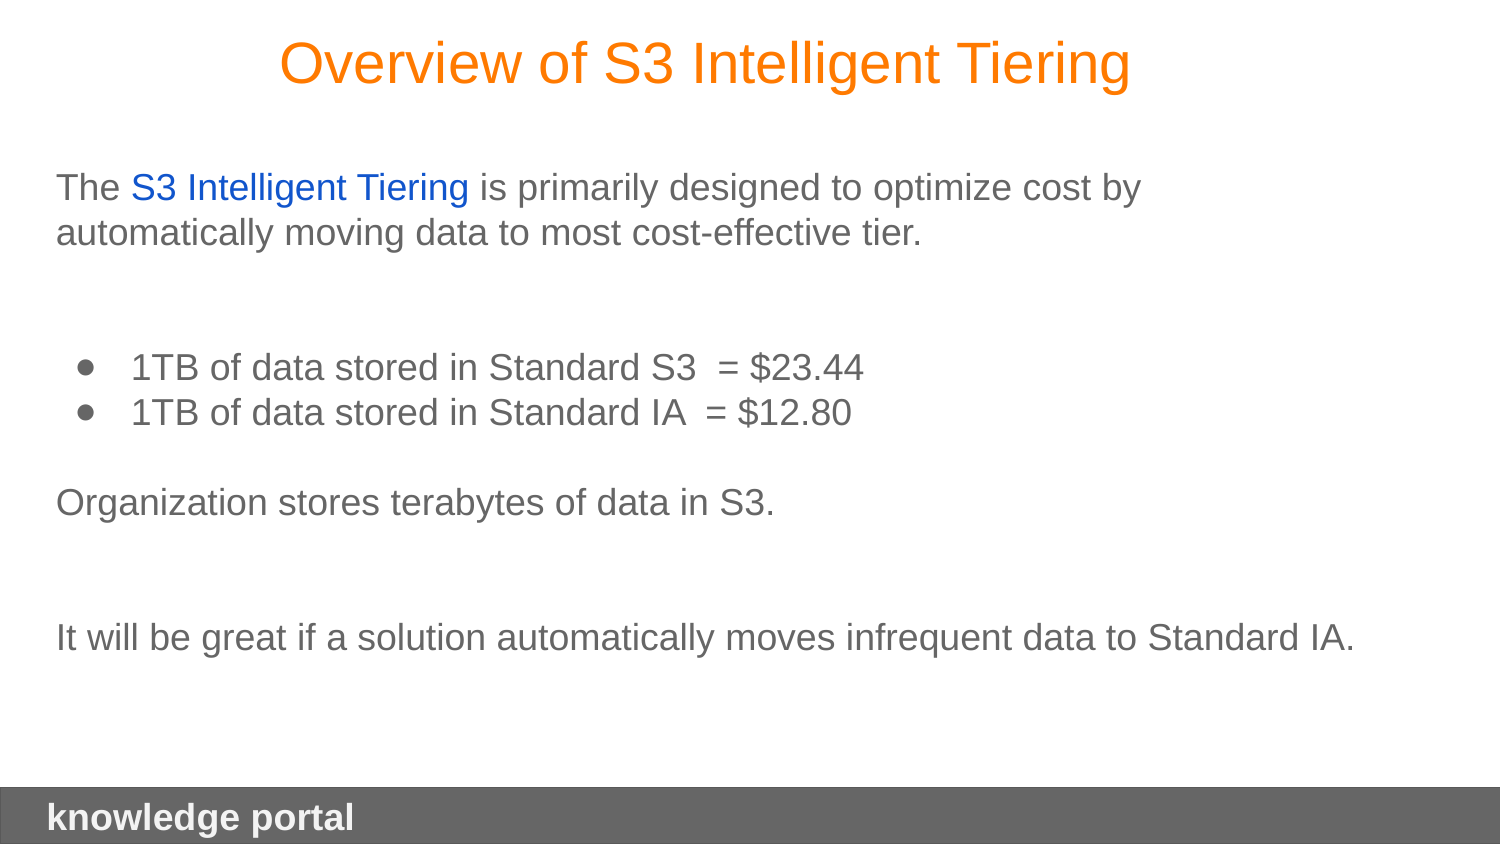

Overview of S3 Intelligent Tiering

The S3 Intelligent Tiering is primarily designed to optimize cost by automatically moving data to most cost-effective tier.

1TB of data stored in Standard S3  = $23.44
1TB of data stored in Standard IA  = $12.80

Organization stores terabytes of data in S3.

It will be great if a solution automatically moves infrequent data to Standard IA.

   knowledge portal